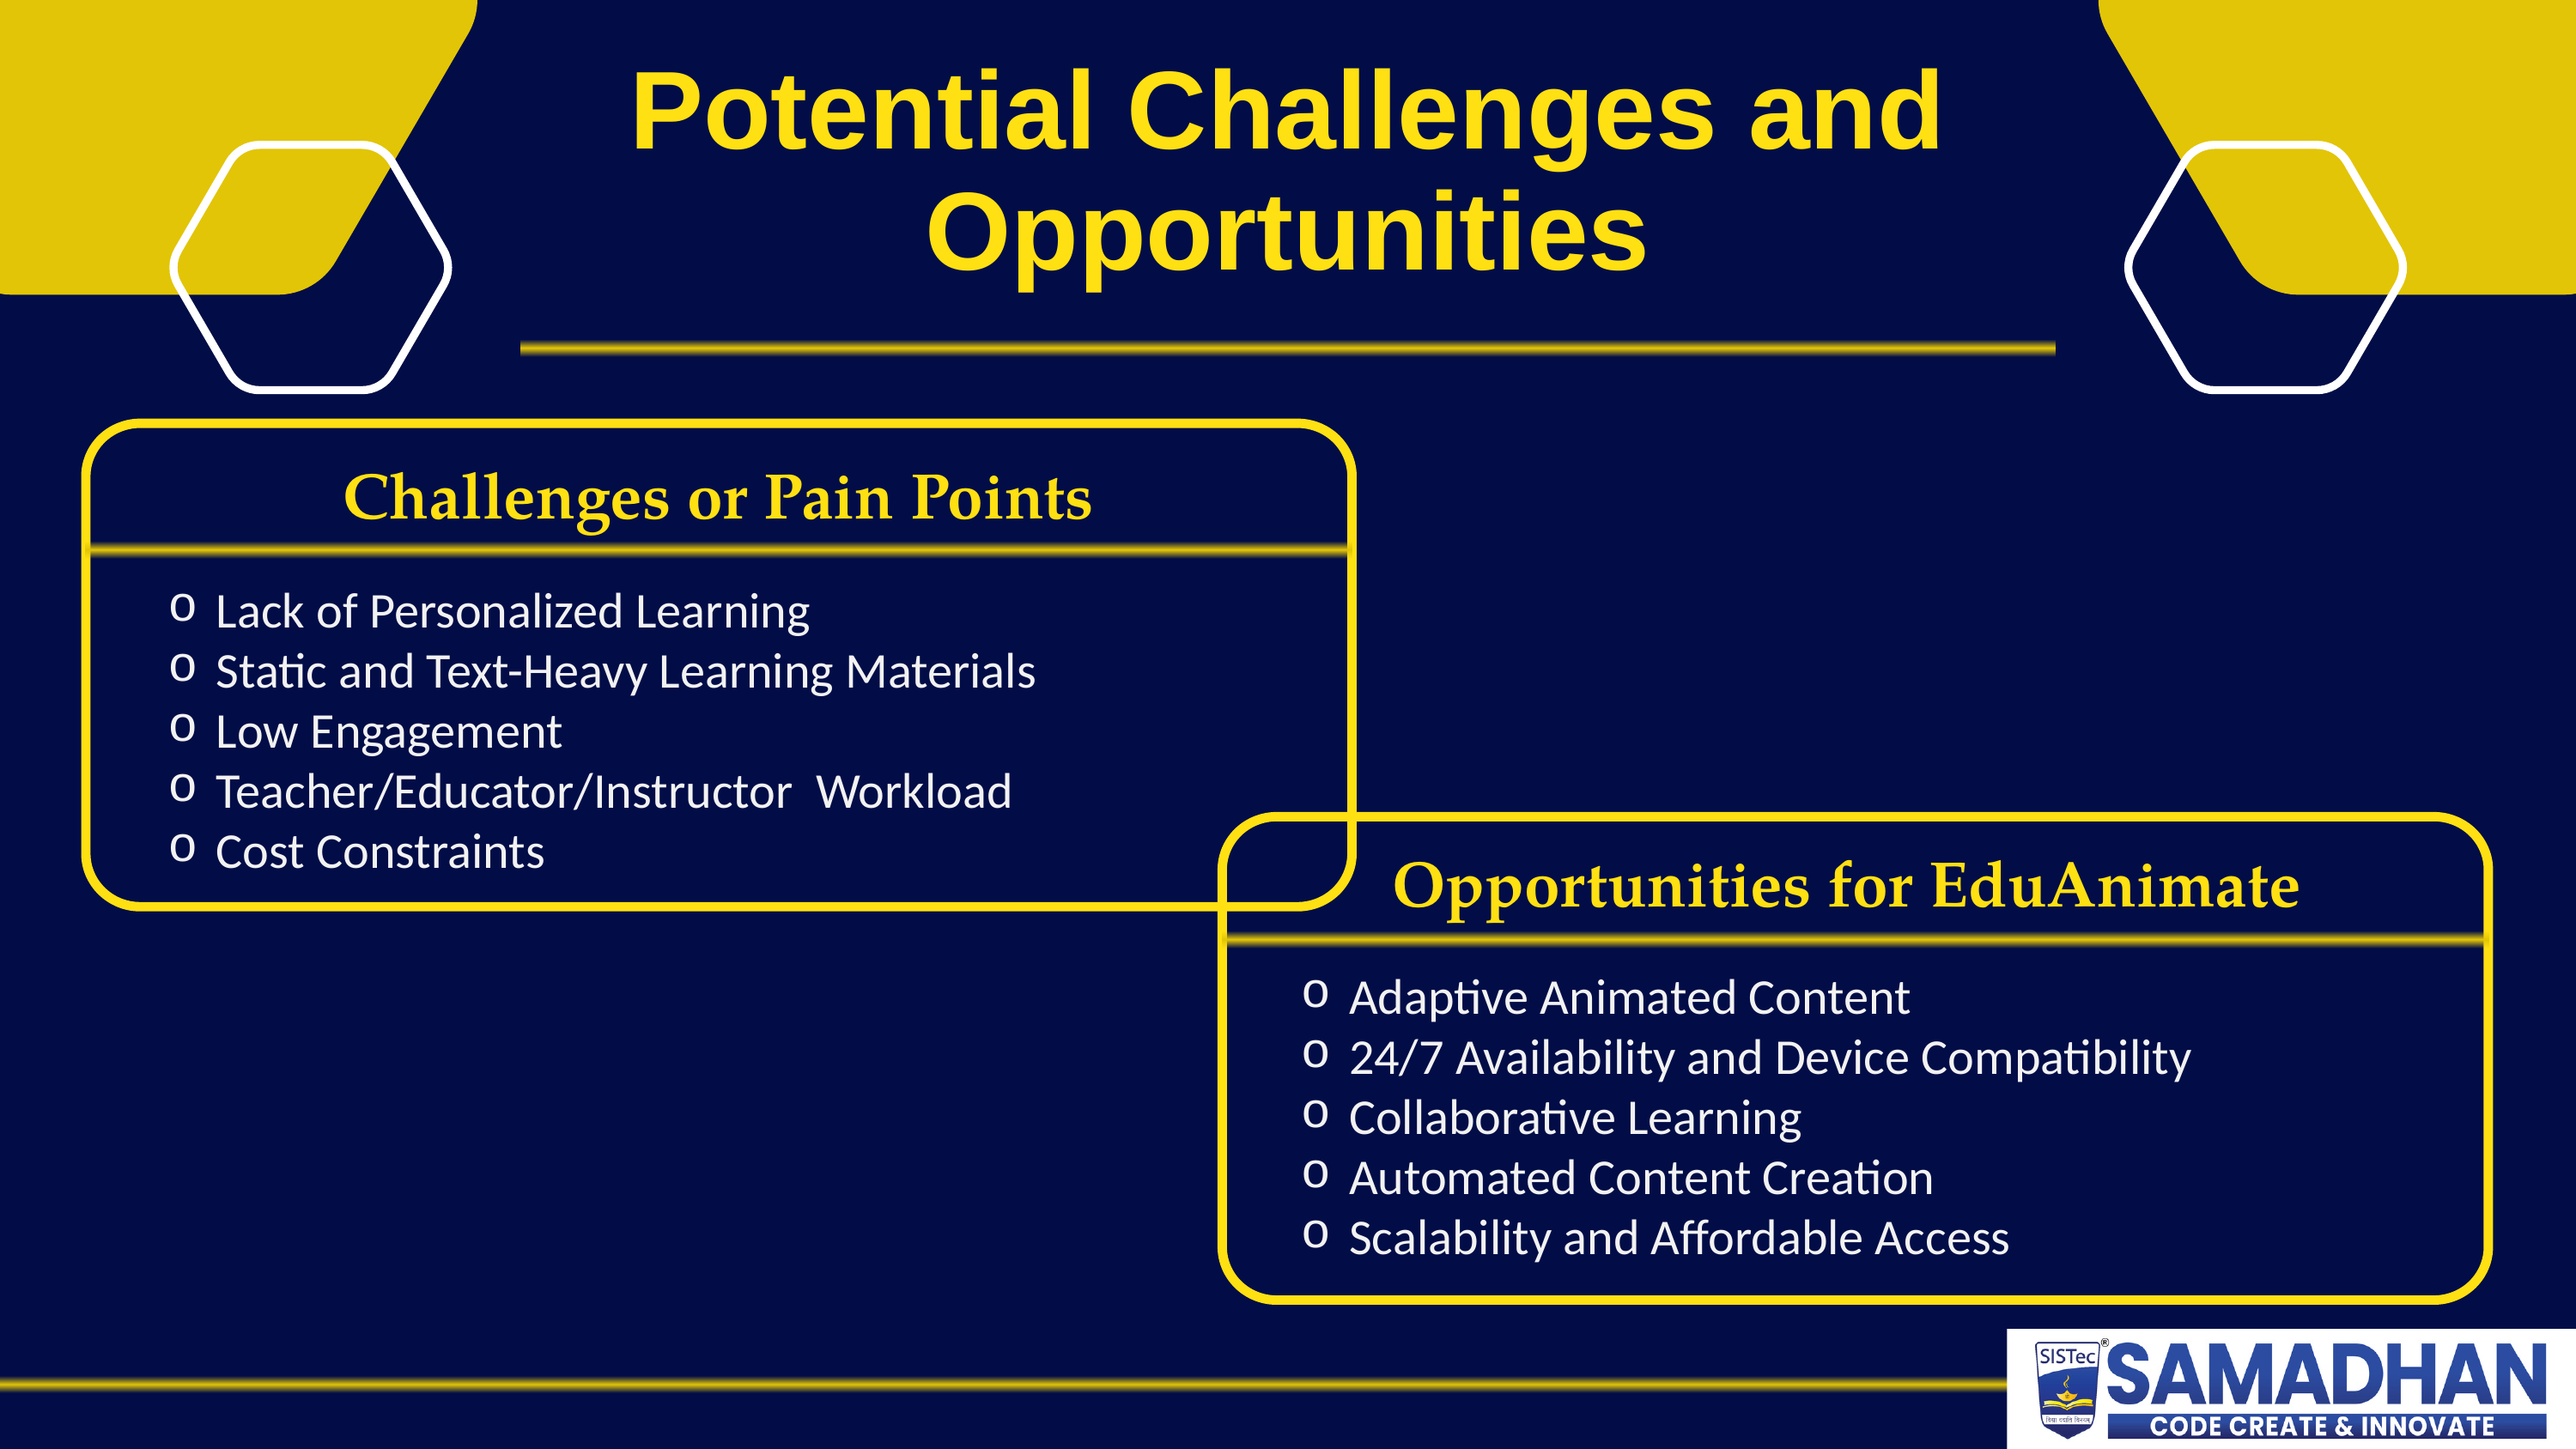

Potential Challenges and Opportunities

Challenges or Pain Points
Lack of Personalized Learning
Static and Text-Heavy Learning Materials
Low Engagement
Teacher/Educator/Instructor  Workload
Cost Constraints

Opportunities for EduAnimate
Adaptive Animated Content
24/7 Availability and Device Compatibility
Collaborative Learning
Automated Content Creation
Scalability and Affordable Access